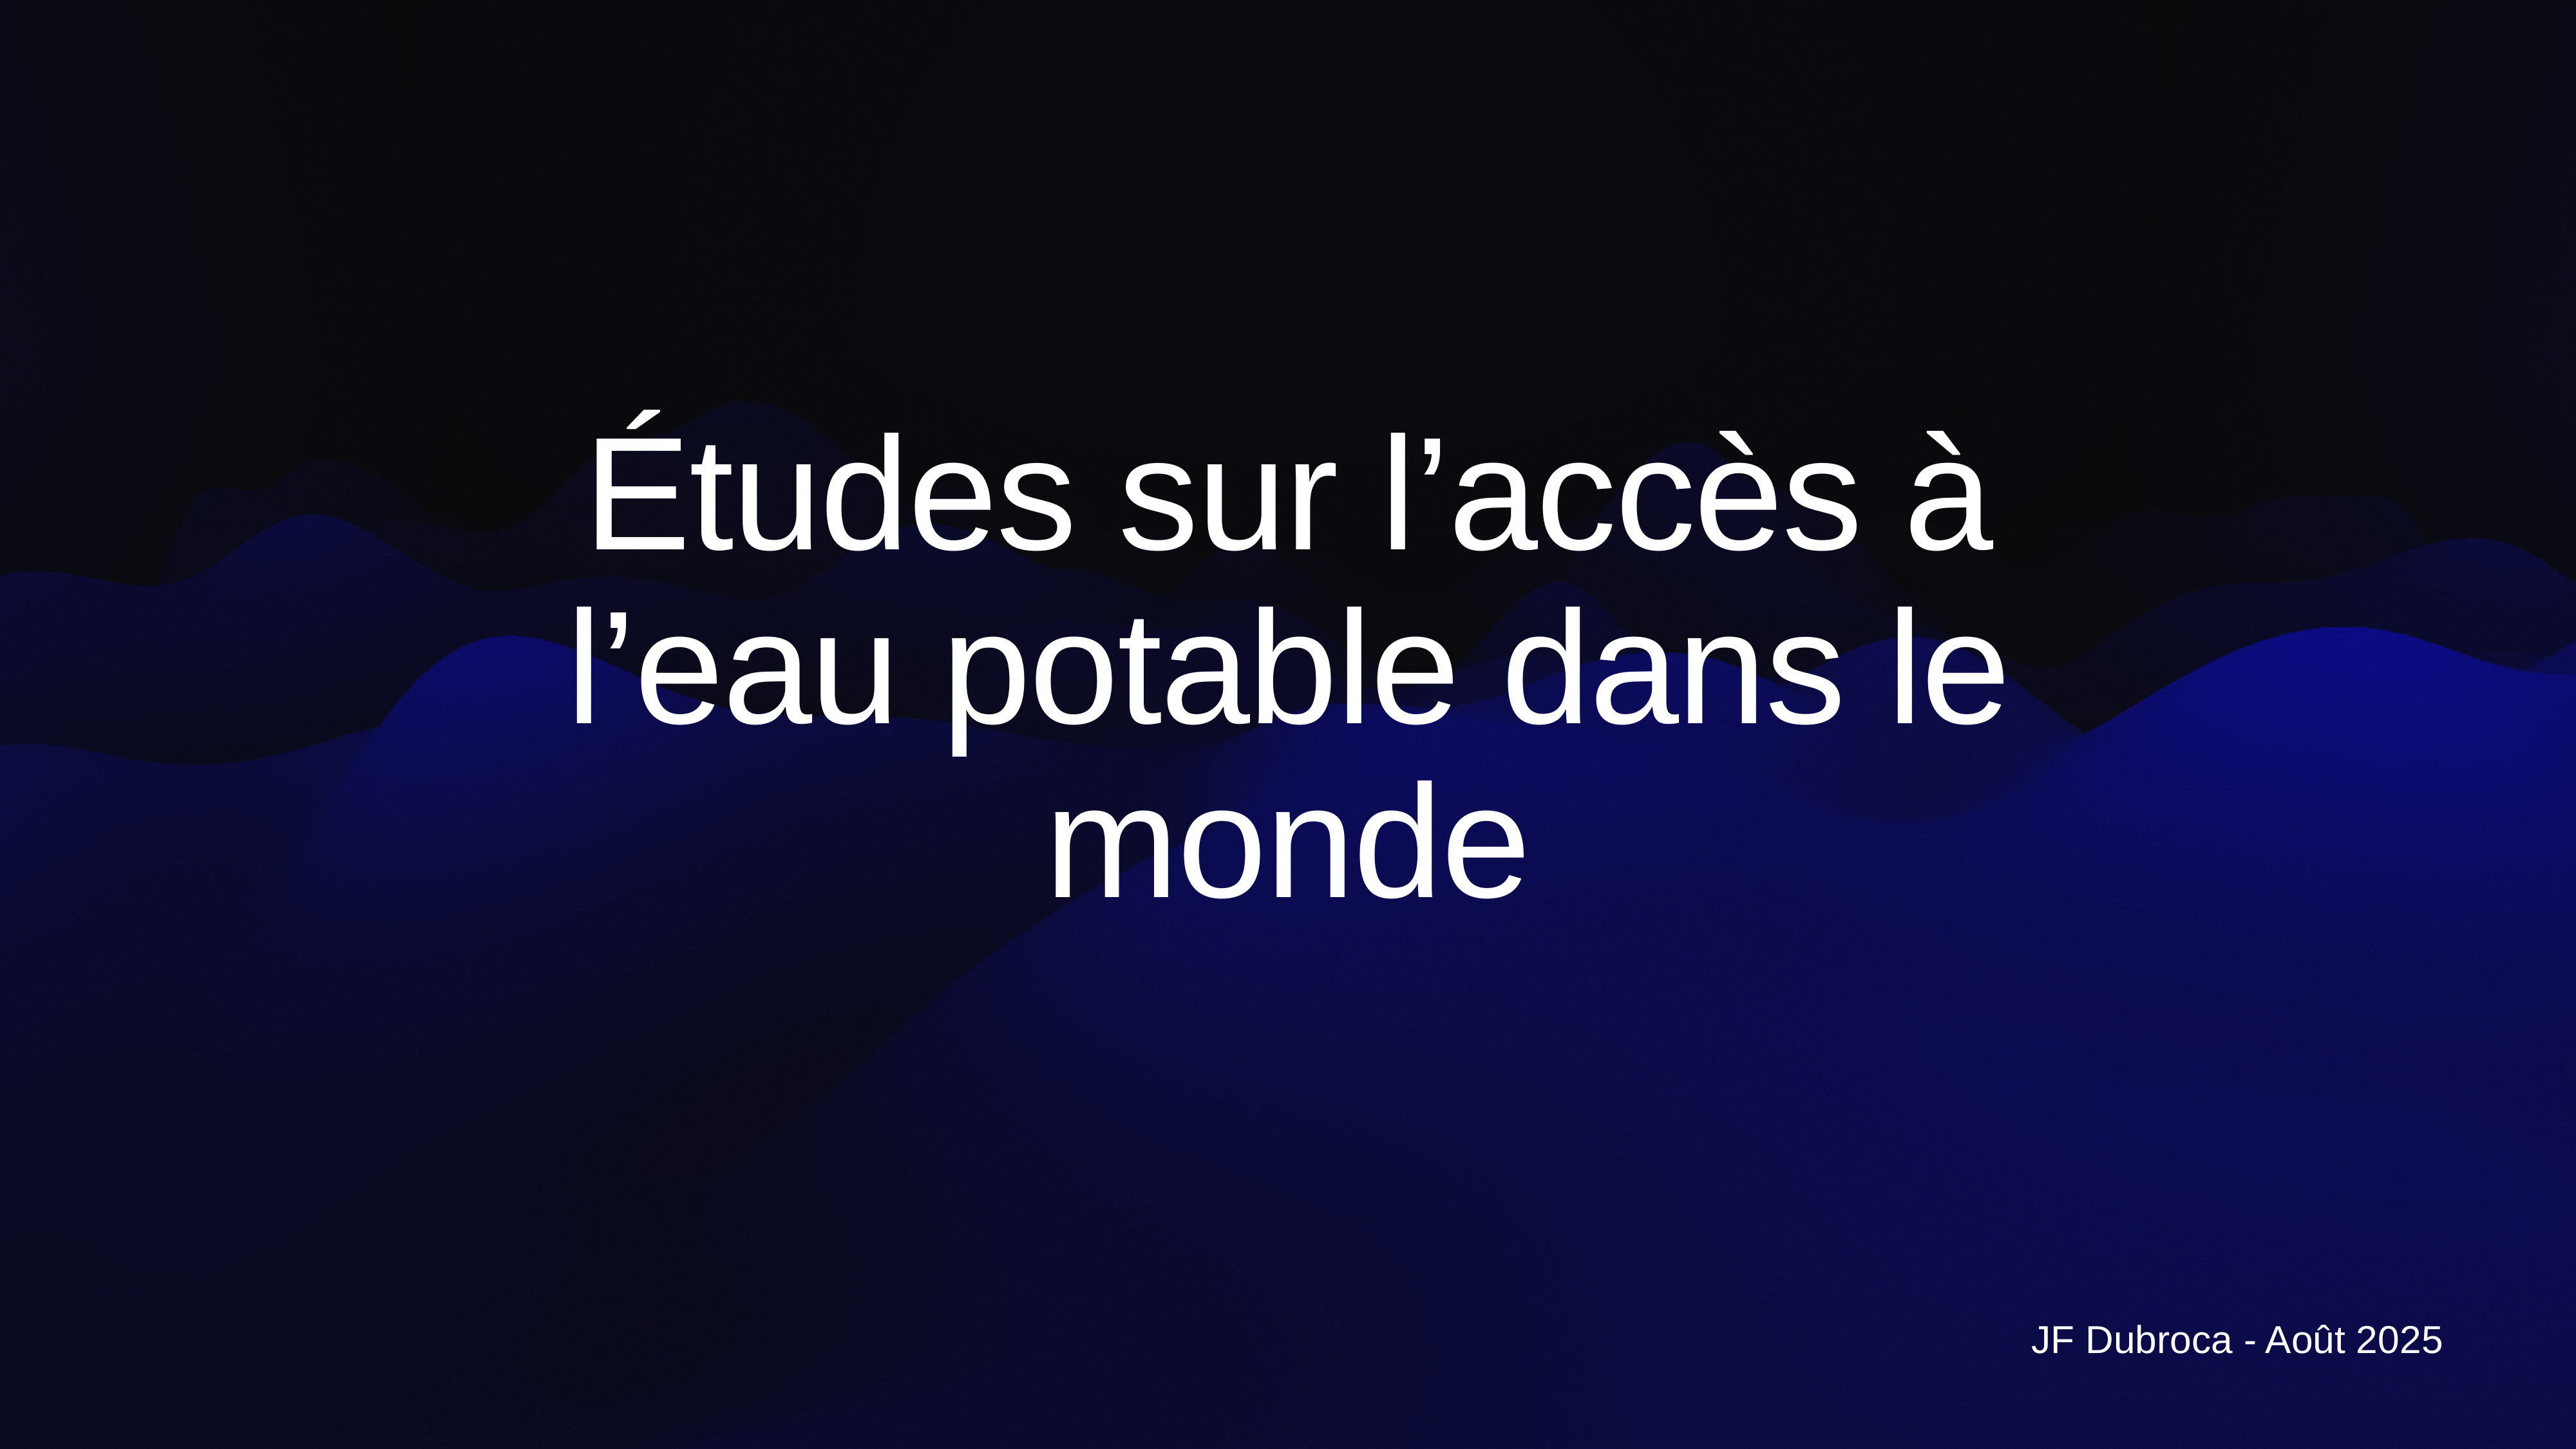

# Études sur l’accès à l’eau potable dans le monde
JF Dubroca - Août 2025
1